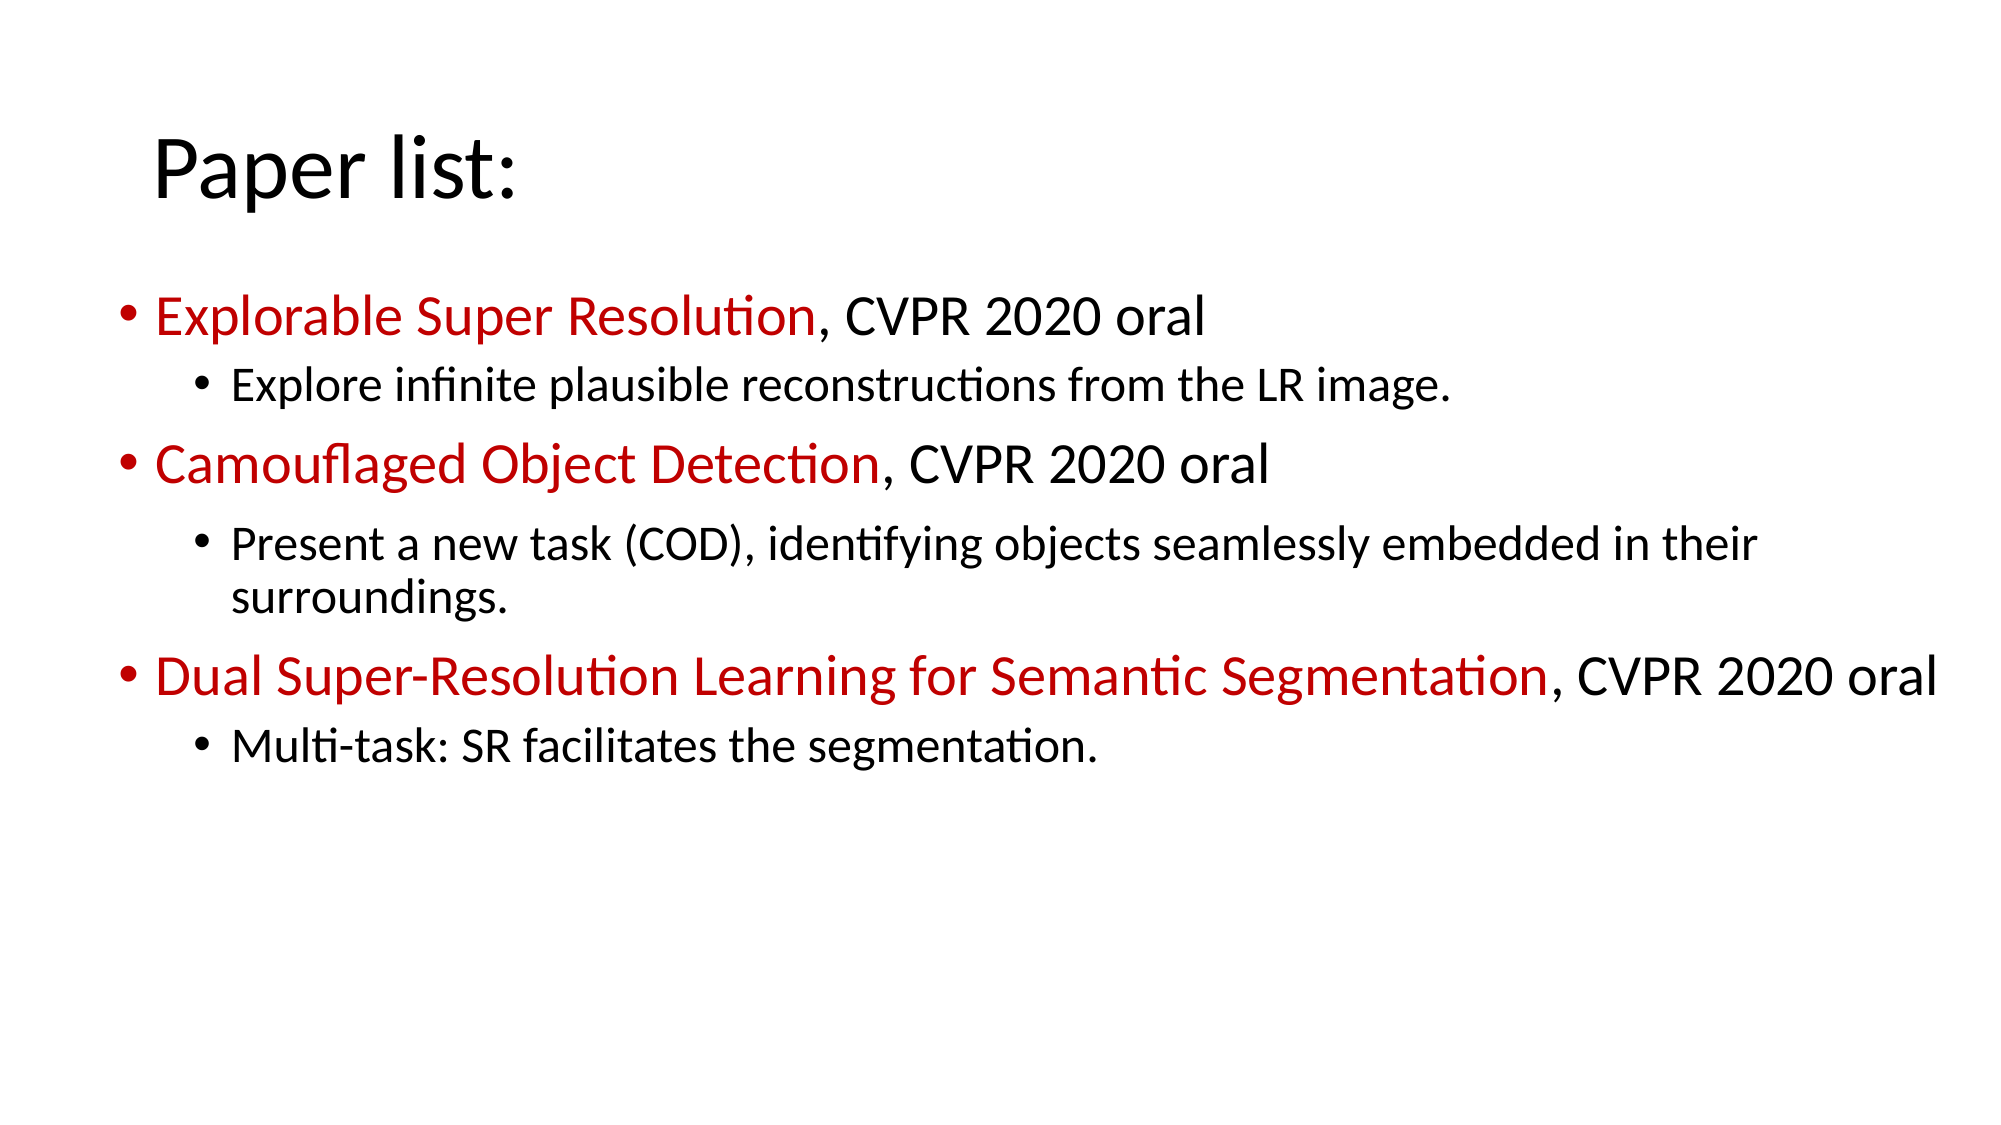

# Paper list:
Explorable Super Resolution, CVPR 2020 oral
Explore infinite plausible reconstructions from the LR image.
Camouflaged Object Detection, CVPR 2020 oral
Present a new task (COD), identifying objects seamlessly embedded in their surroundings.
Dual Super-Resolution Learning for Semantic Segmentation, CVPR 2020 oral
Multi-task: SR facilitates the segmentation.